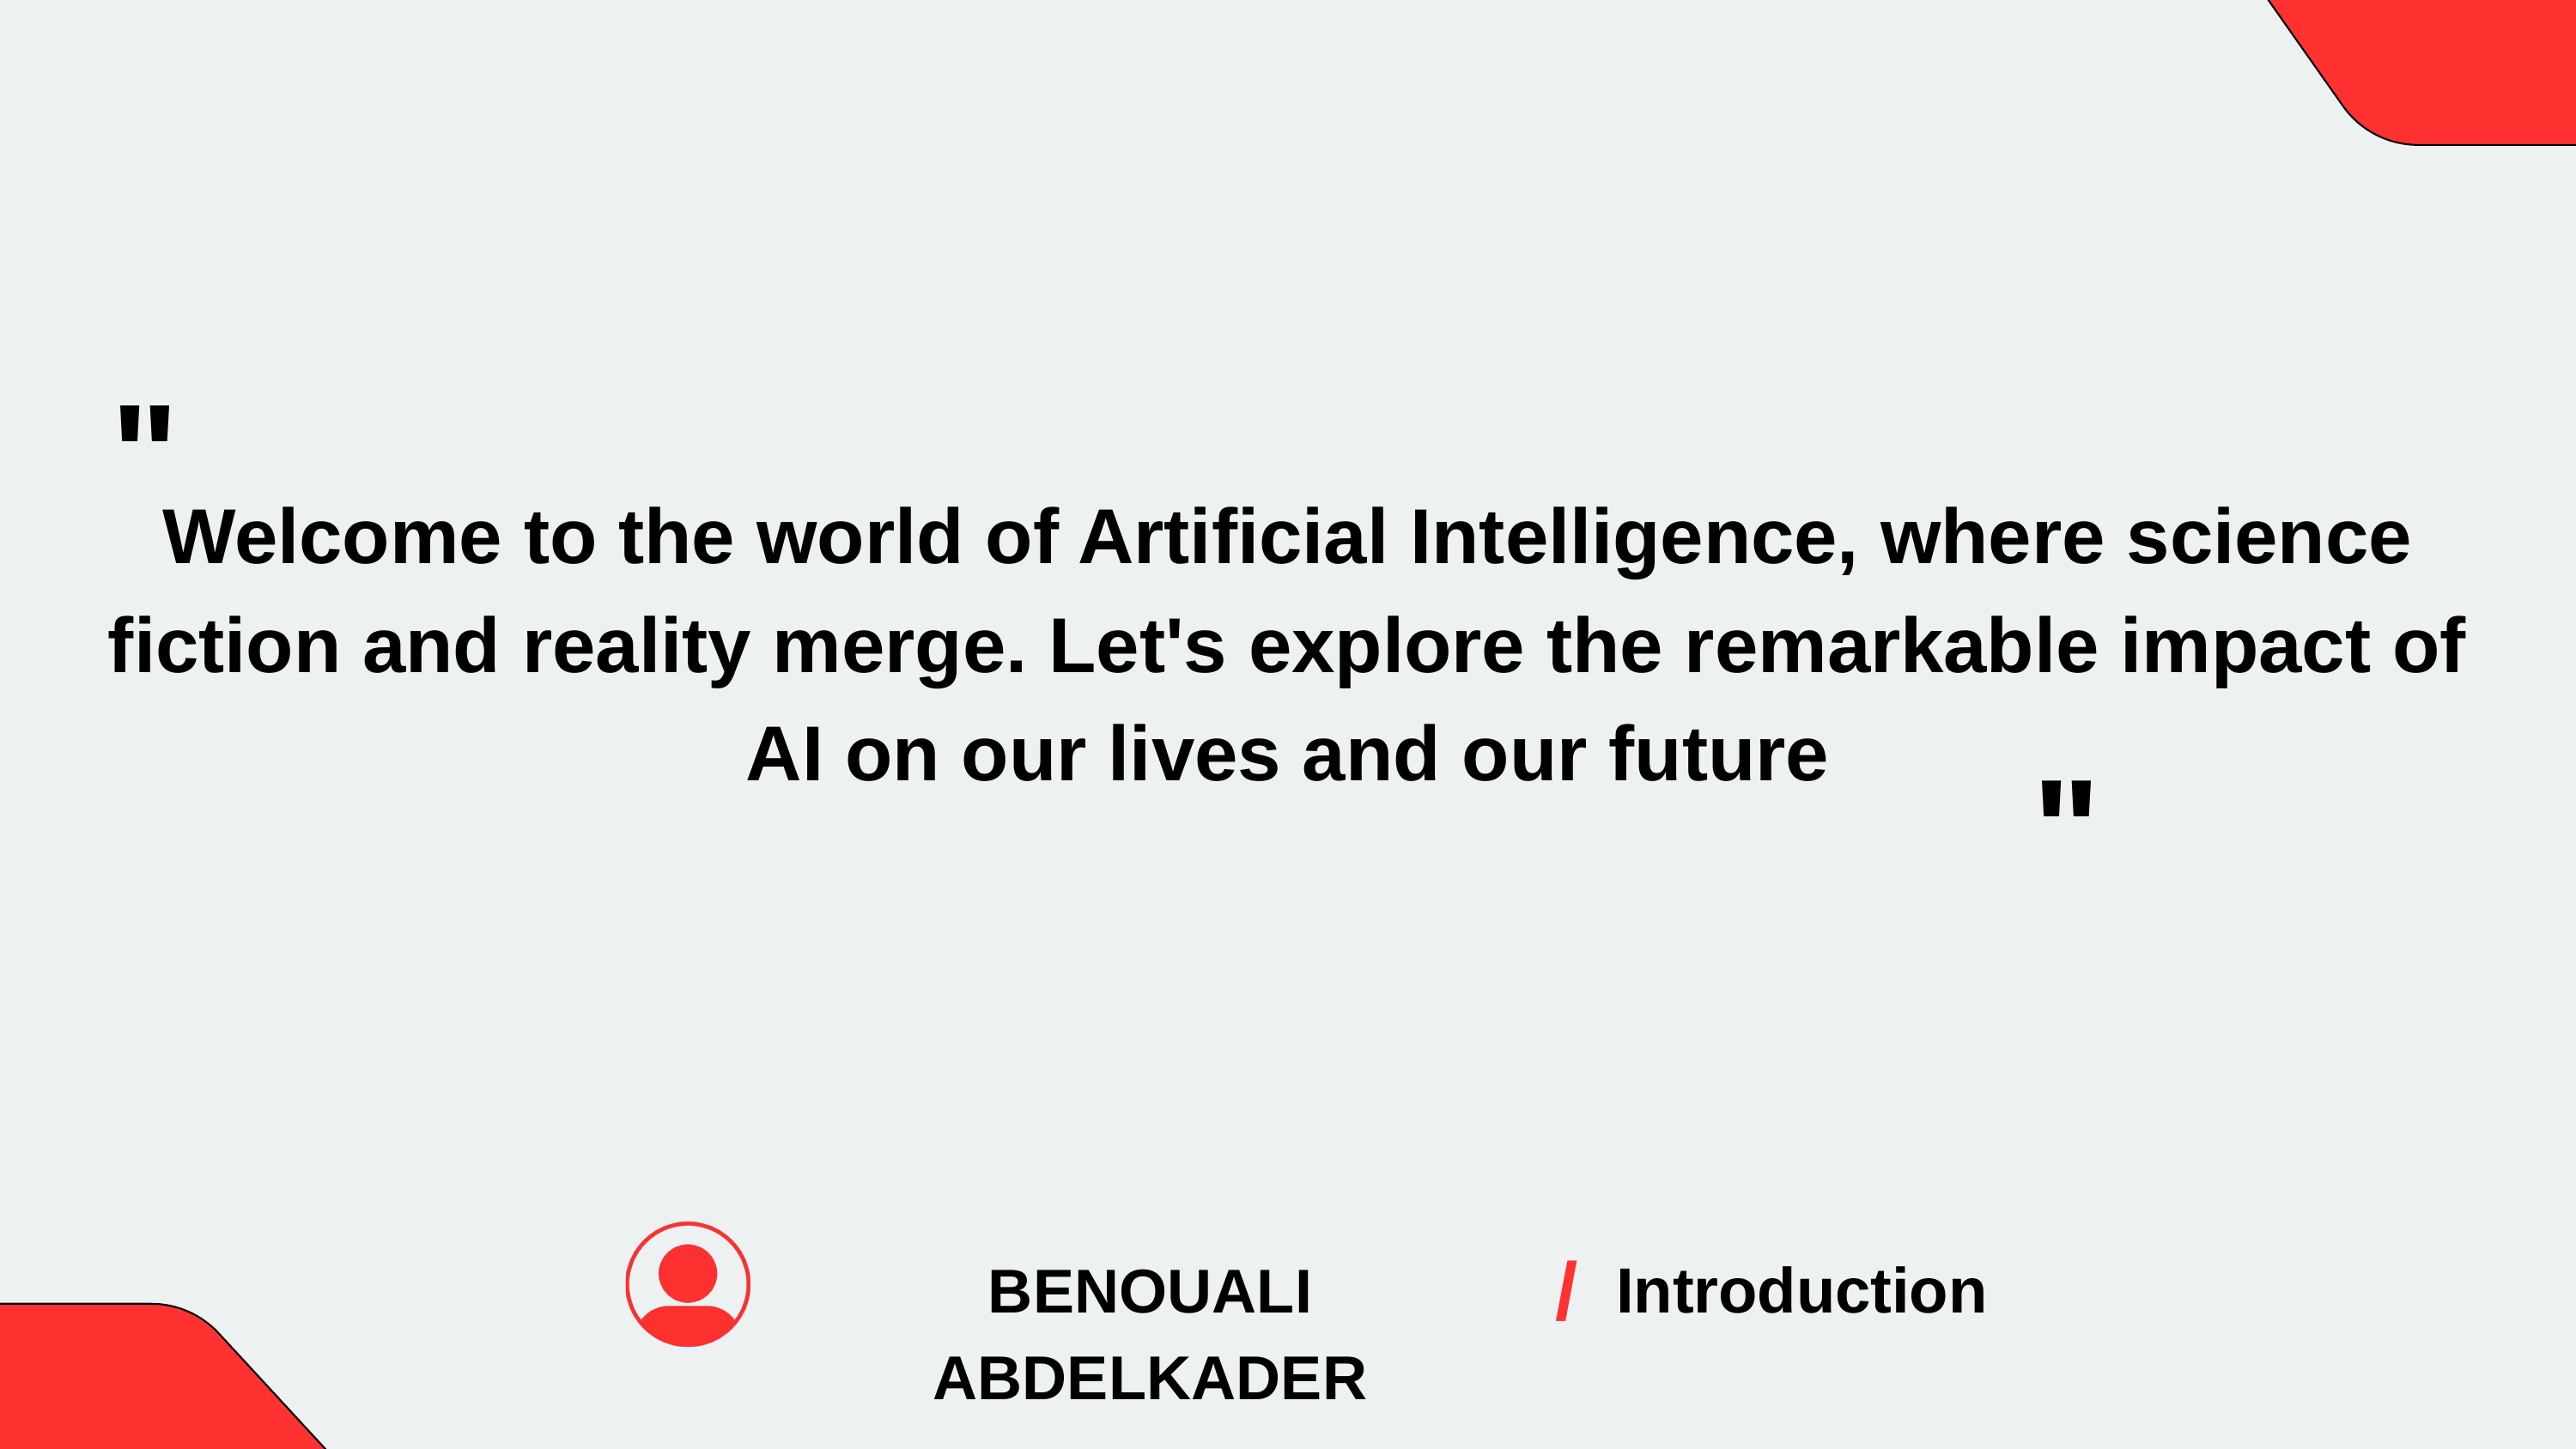

"
Welcome to the world of Artificial Intelligence, where science fiction and reality merge. Let's explore the remarkable impact of AI on our lives and our future

"

/
Introduction
BENOUALI ABDELKADER